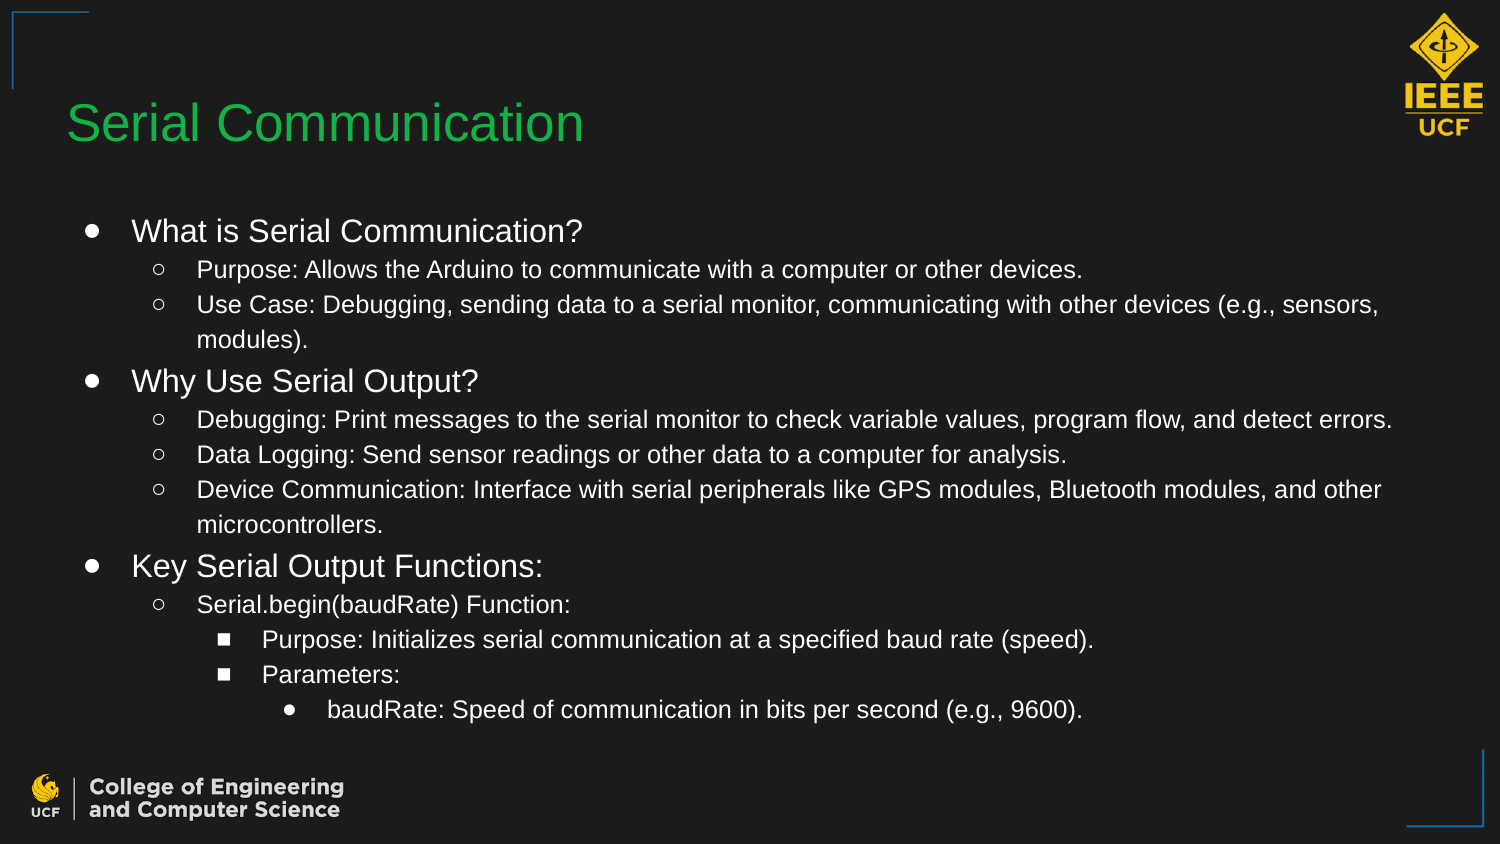

# Serial Communication
What is Serial Communication?
Purpose: Allows the Arduino to communicate with a computer or other devices.
Use Case: Debugging, sending data to a serial monitor, communicating with other devices (e.g., sensors, modules).
Why Use Serial Output?
Debugging: Print messages to the serial monitor to check variable values, program flow, and detect errors.
Data Logging: Send sensor readings or other data to a computer for analysis.
Device Communication: Interface with serial peripherals like GPS modules, Bluetooth modules, and other microcontrollers.
Key Serial Output Functions:
Serial.begin(baudRate) Function:
Purpose: Initializes serial communication at a specified baud rate (speed).
Parameters:
baudRate: Speed of communication in bits per second (e.g., 9600).